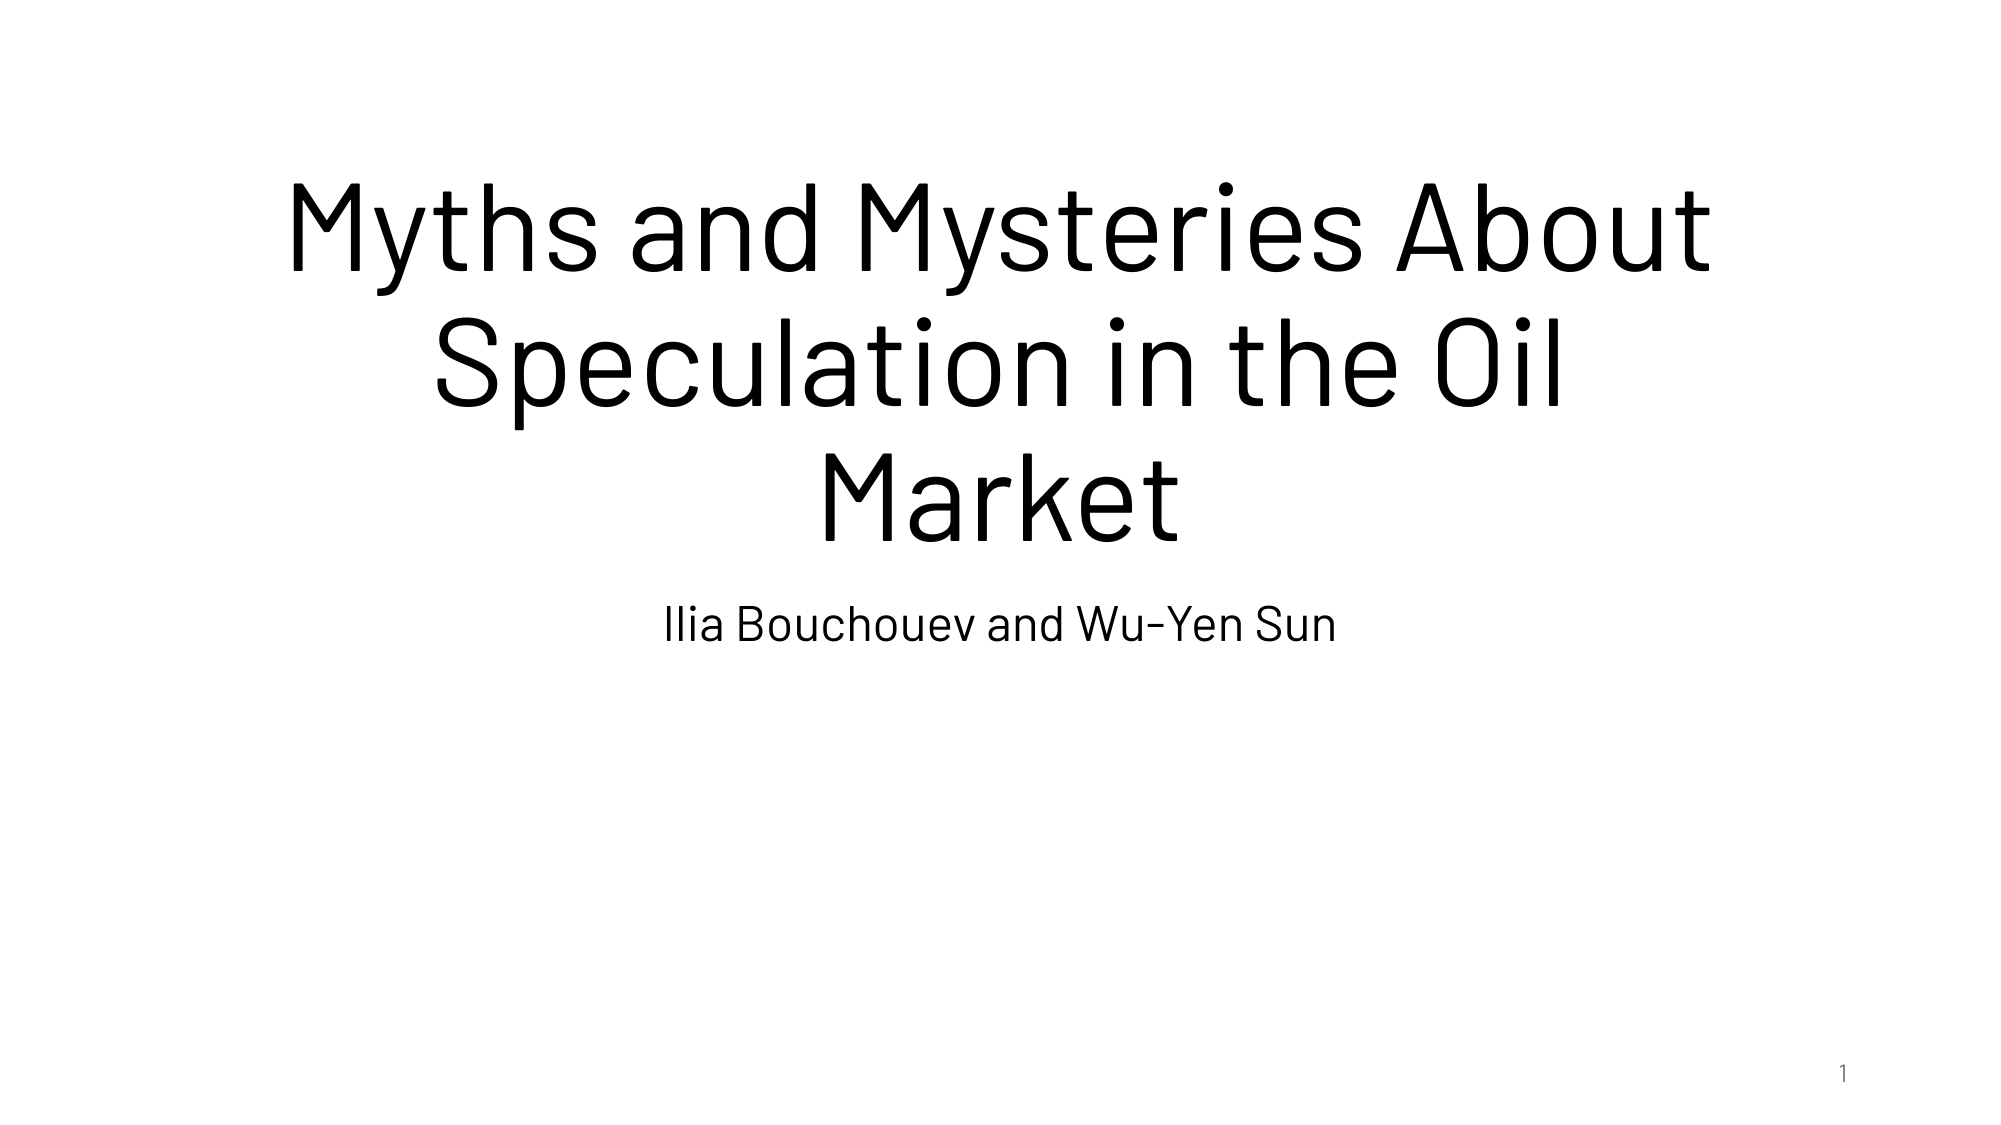

# Myths and Mysteries About Speculation in the Oil Market
Ilia Bouchouev and Wu-Yen Sun
1